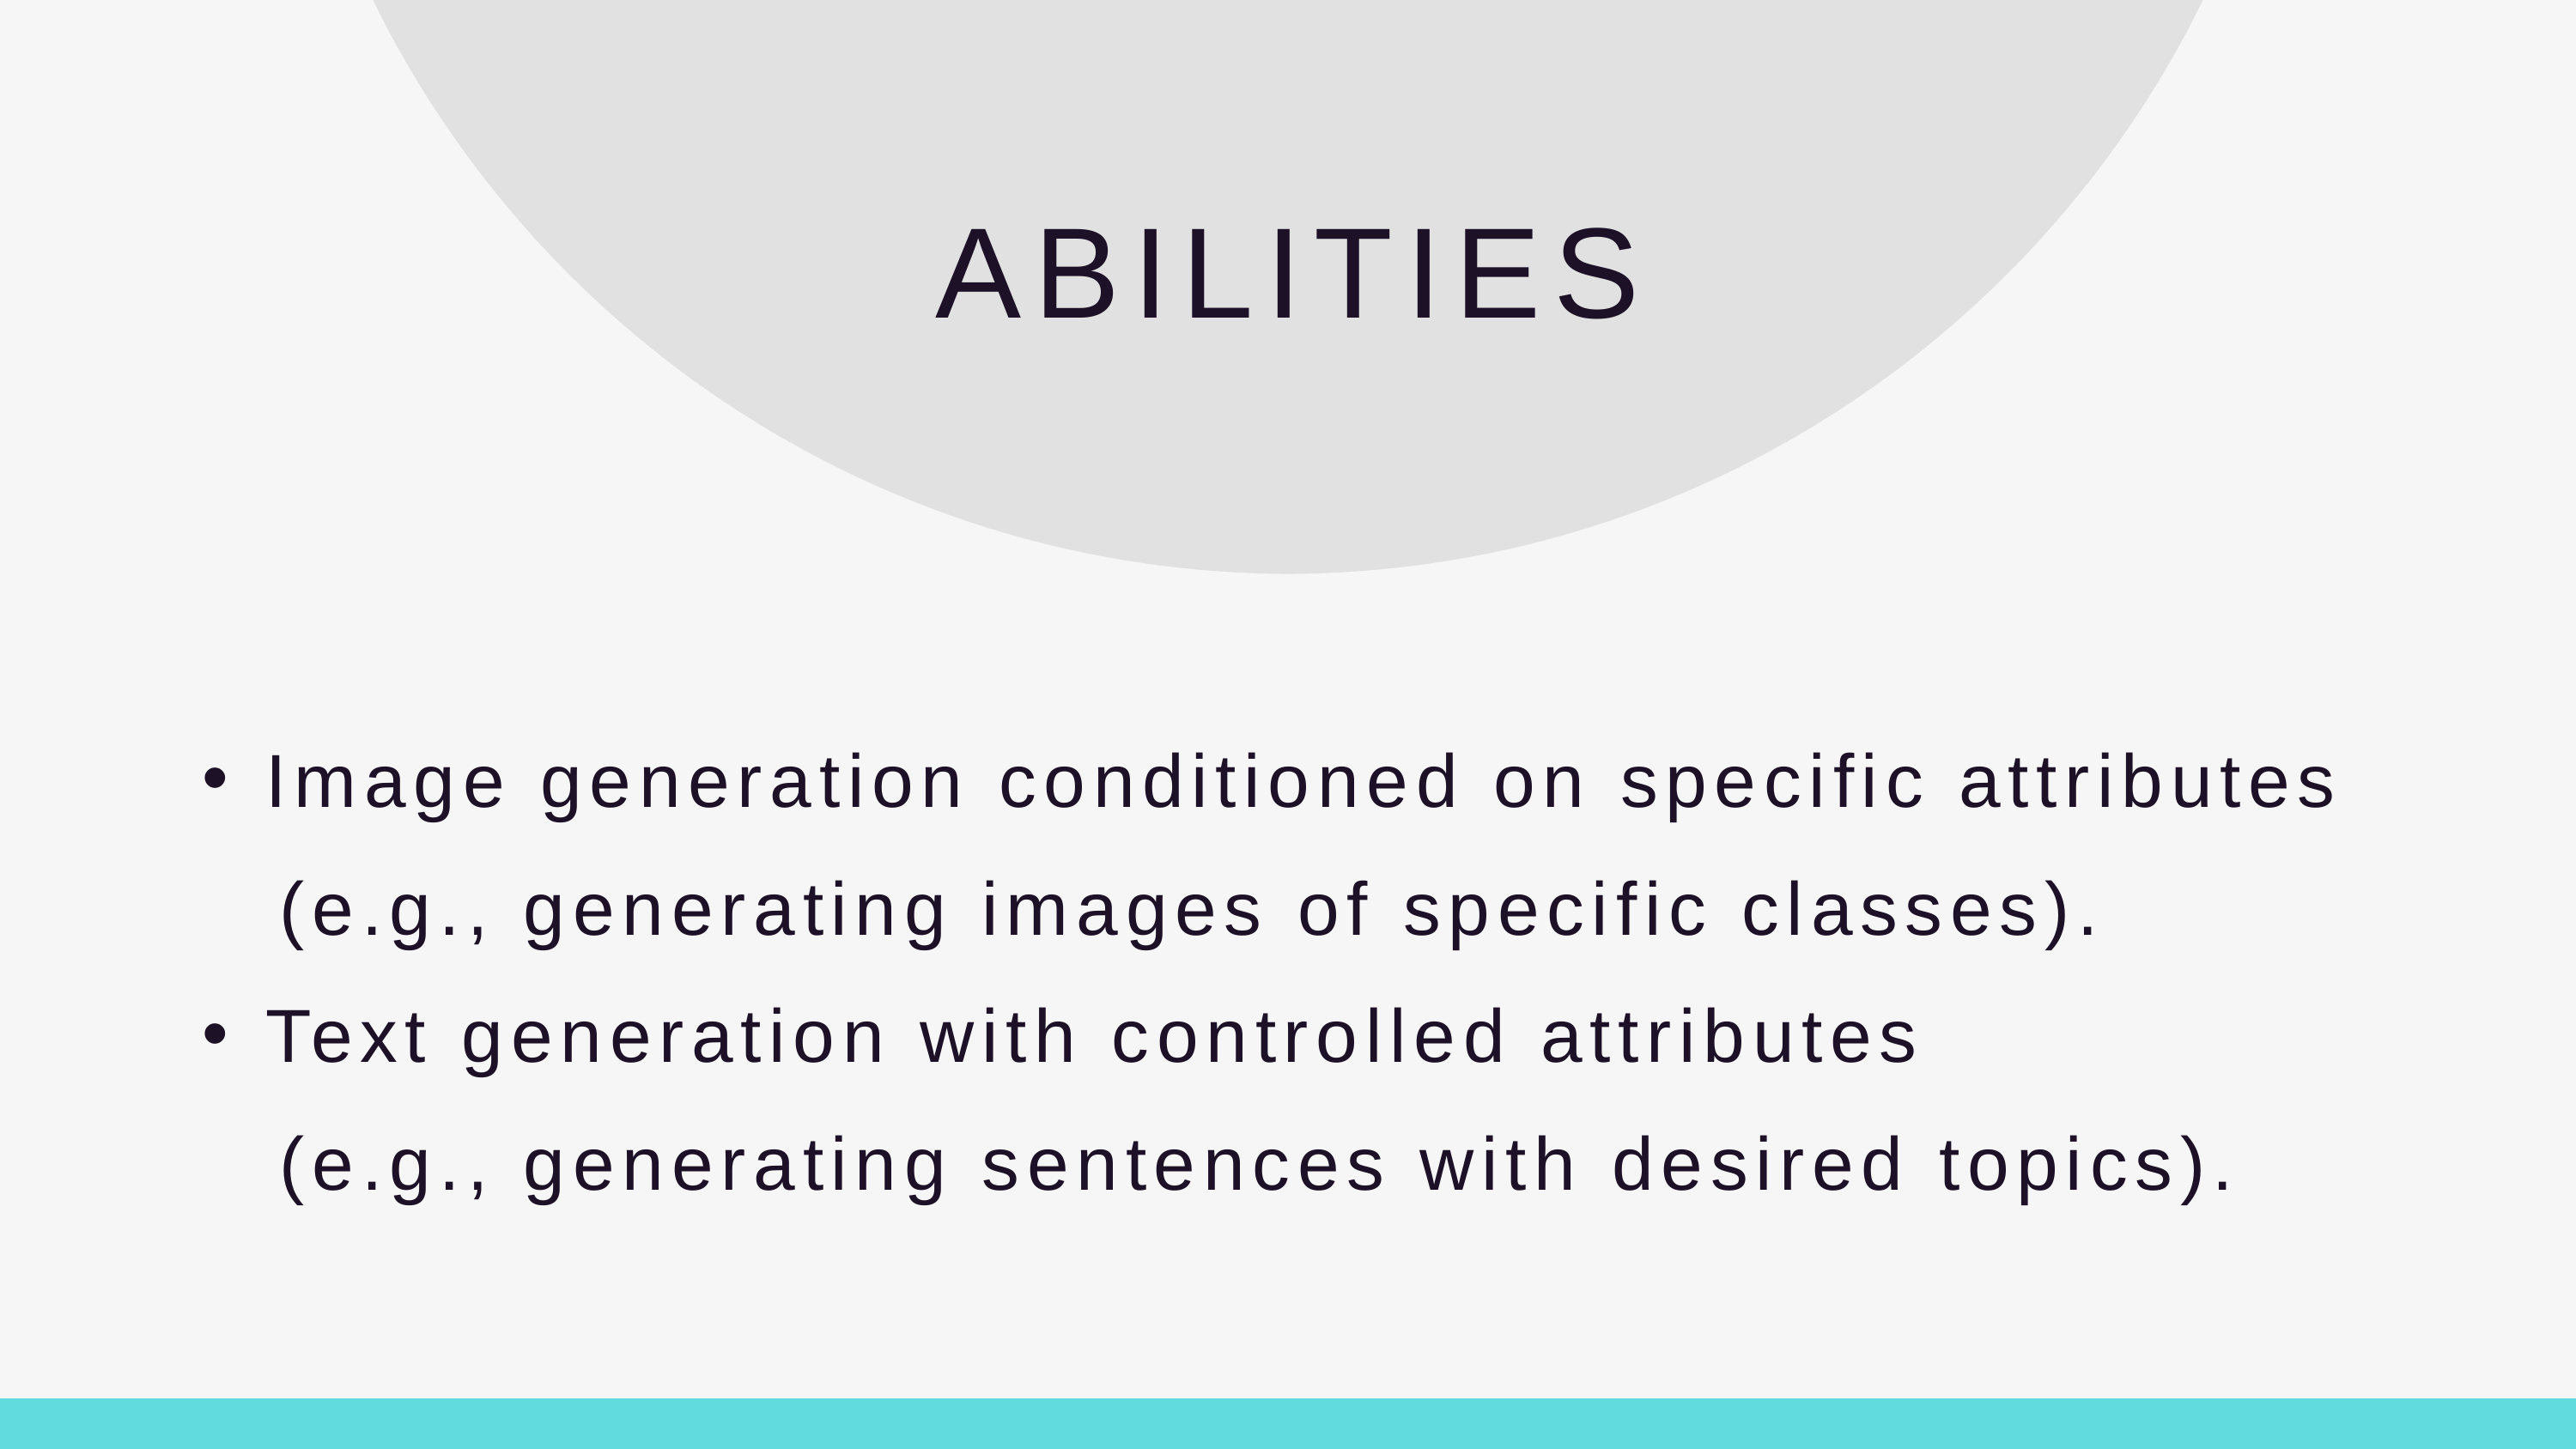

ABILITIES
Image generation conditioned on specific attributes
     (e.g., generating images of specific classes).
Text generation with controlled attributes
     (e.g., generating sentences with desired topics).